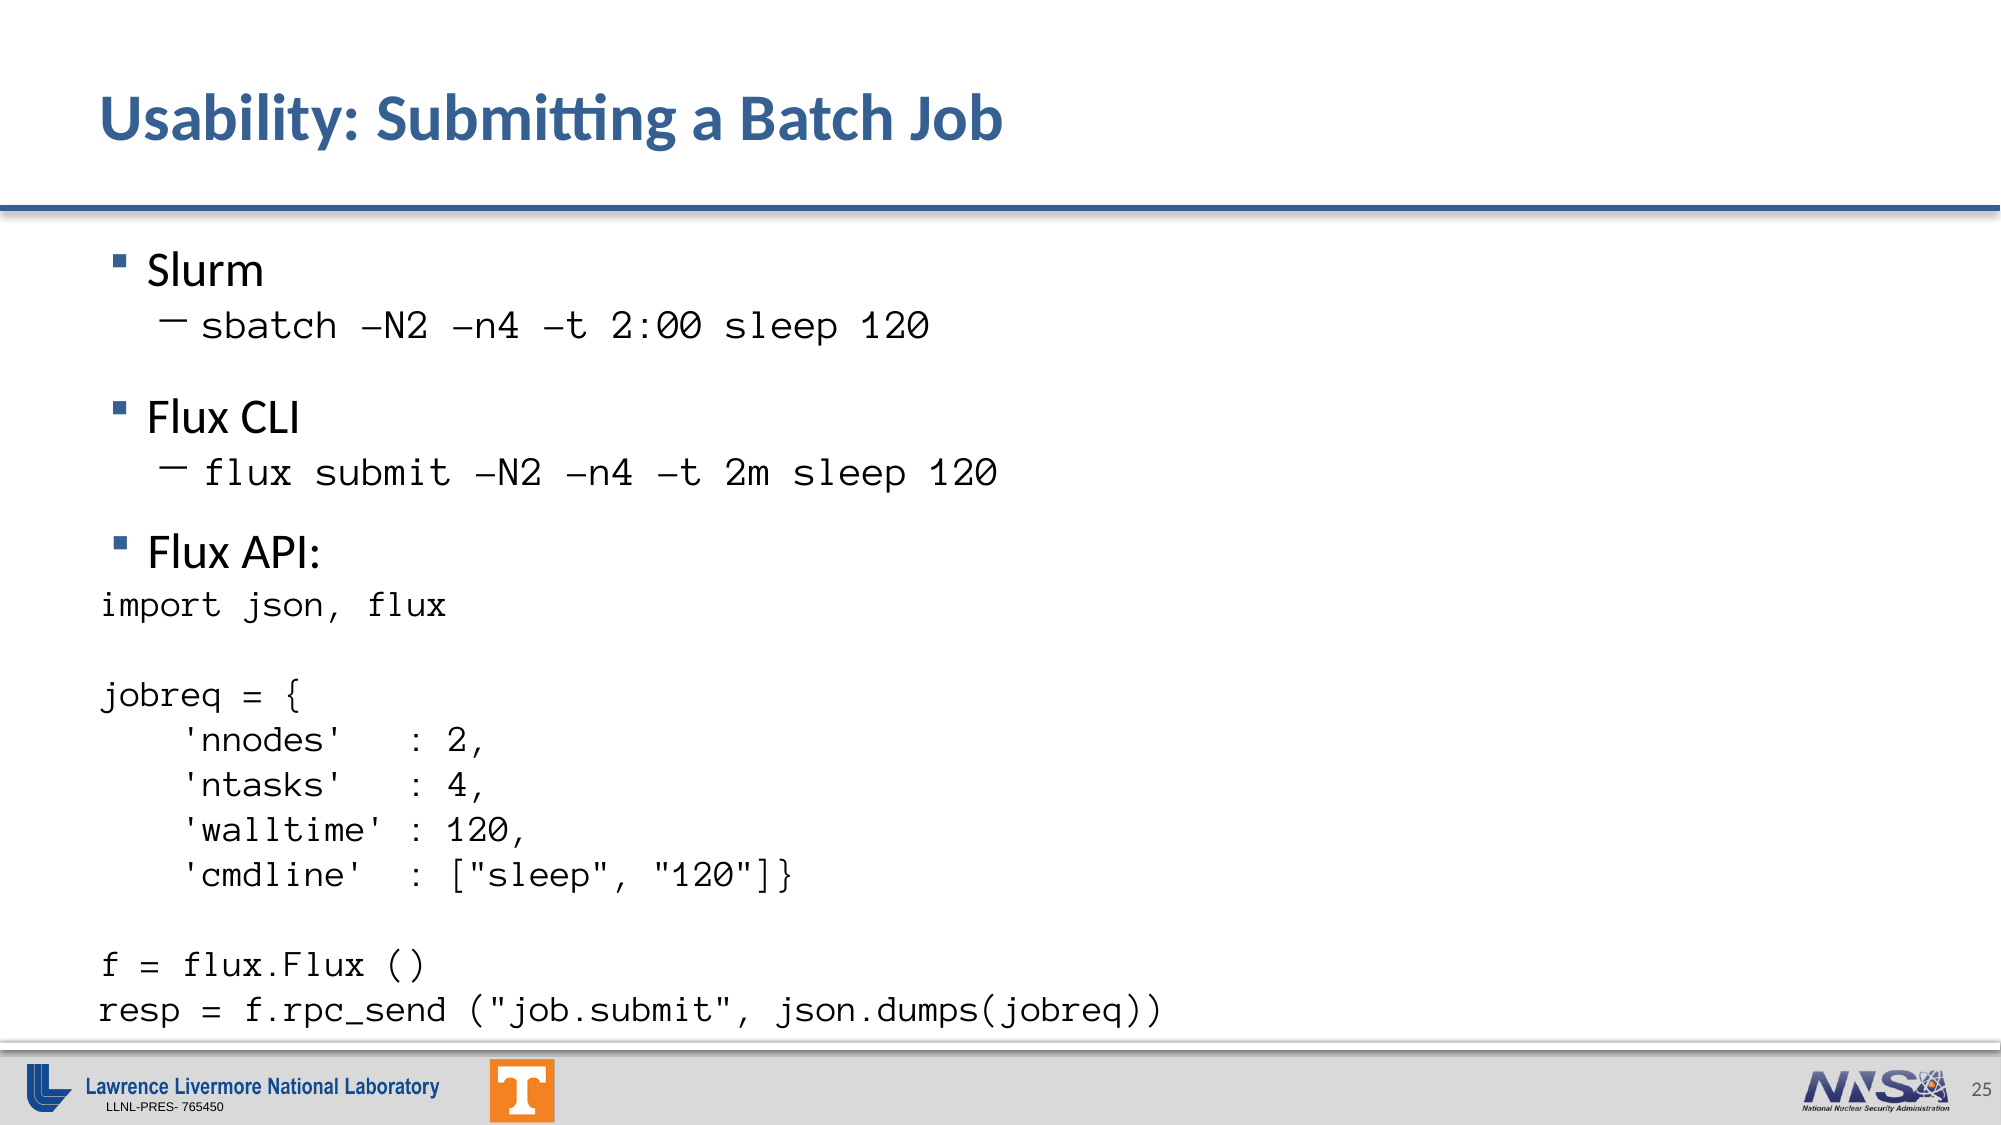

# Usability: Submitting a Batch Job
Slurm
sbatch –N2 –n4 –t 2:00 sleep 120
Flux CLI
flux submit –N2 –n4 –t 2m sleep 120
Flux API:
import json, flux

jobreq = {
    'nnodes'   : 2,
    'ntasks'   : 4,
    'walltime' : 120,
    'cmdline'  : ["sleep", "120"]}

f = flux.Flux ()
resp = f.rpc_send ("job.submit", json.dumps(jobreq))